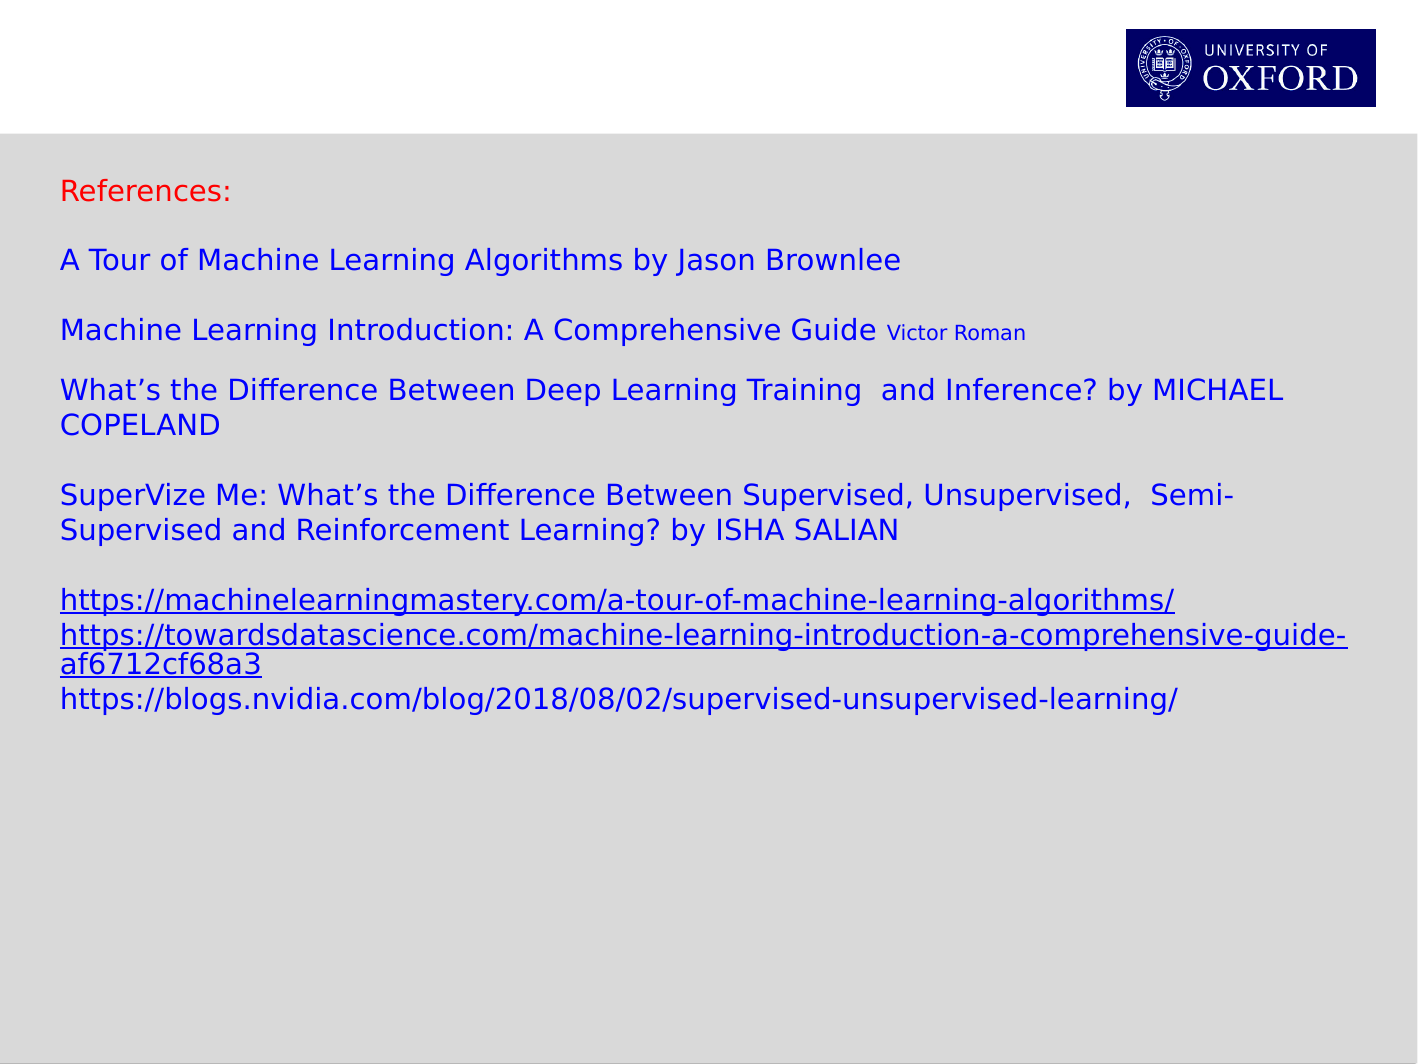

References:

A Tour of Machine Learning Algorithms by Jason Brownlee

Machine Learning Introduction: A Comprehensive Guide Victor Roman

What’s the Difference Between Deep Learning Training  and Inference? by MICHAEL COPELAND

SuperVize Me: What’s the Difference Between Supervised, Unsupervised,  Semi-Supervised and Reinforcement Learning? by ISHA SALIAN

https://machinelearningmastery.com/a-tour-of-machine-learning-algorithms/
https://towardsdatascience.com/machine-learning-introduction-a-comprehensive-guide-af6712cf68a3
https://blogs.nvidia.com/blog/2018/08/02/supervised-unsupervised-learning/